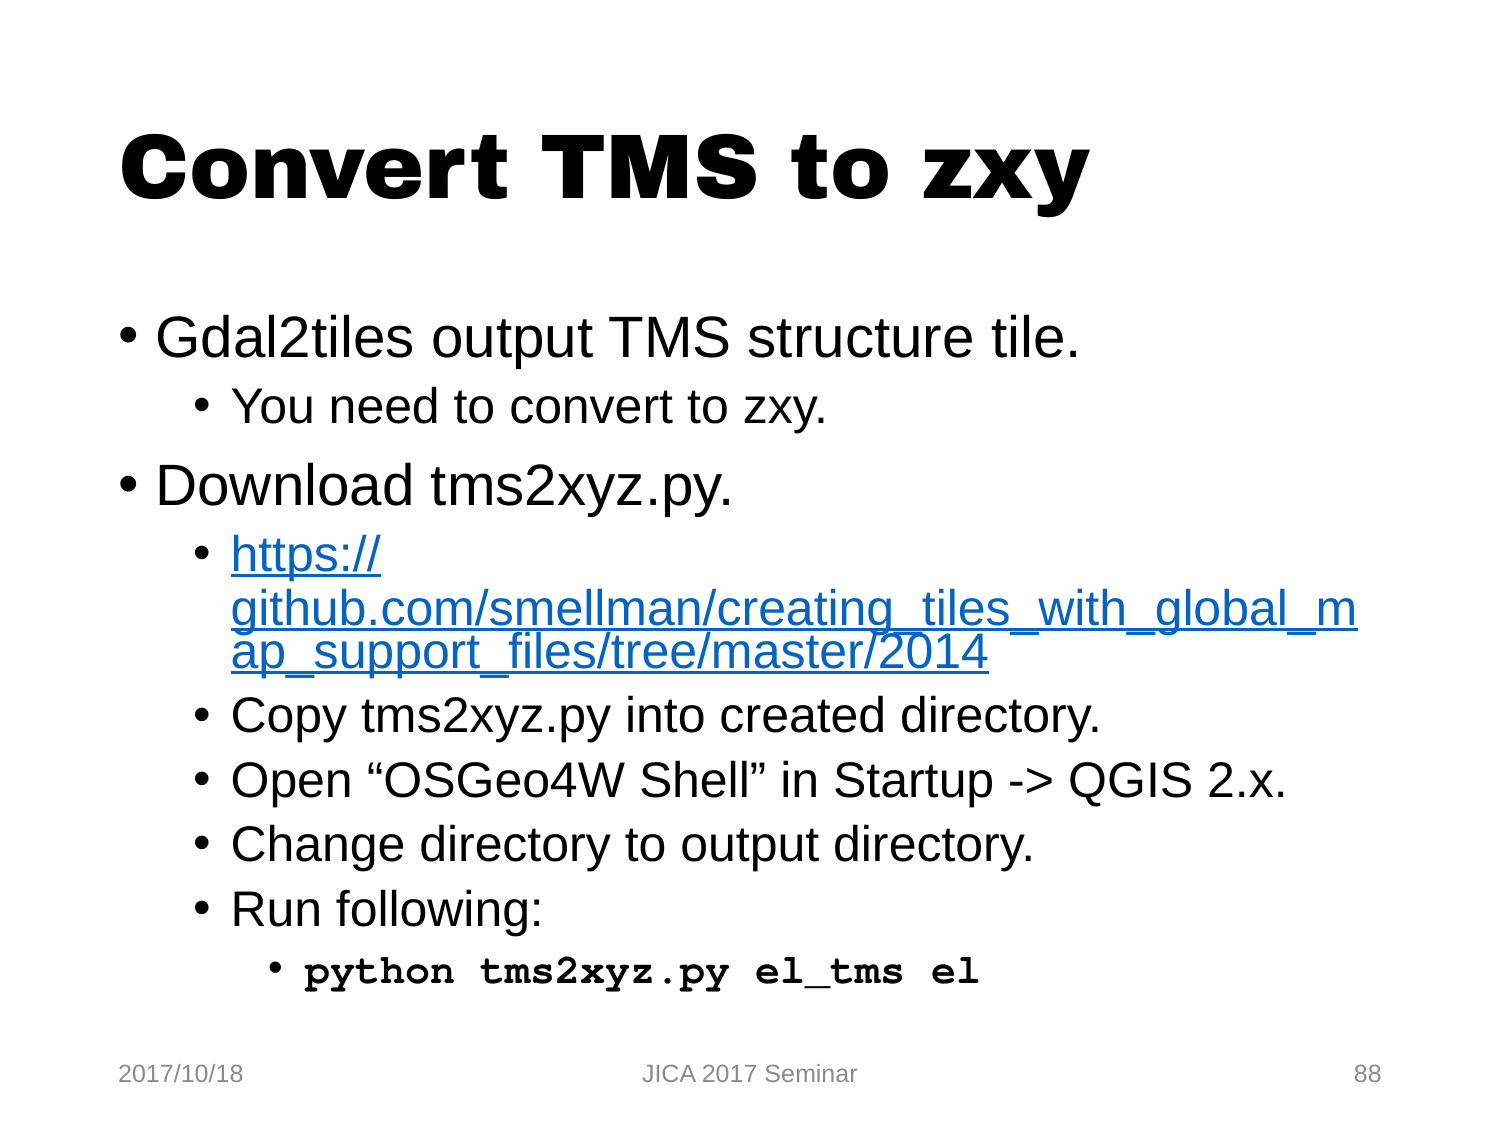

# Convert TMS to zxy
Gdal2tiles output TMS structure tile.
You need to convert to zxy.
Download tms2xyz.py.
https://github.com/smellman/creating_tiles_with_global_map_support_files/tree/master/2014
Copy tms2xyz.py into created directory.
Open “OSGeo4W Shell” in Startup -> QGIS 2.x.
Change directory to output directory.
Run following:
python tms2xyz.py el_tms el

2017/10/18
JICA 2017 Seminar
88